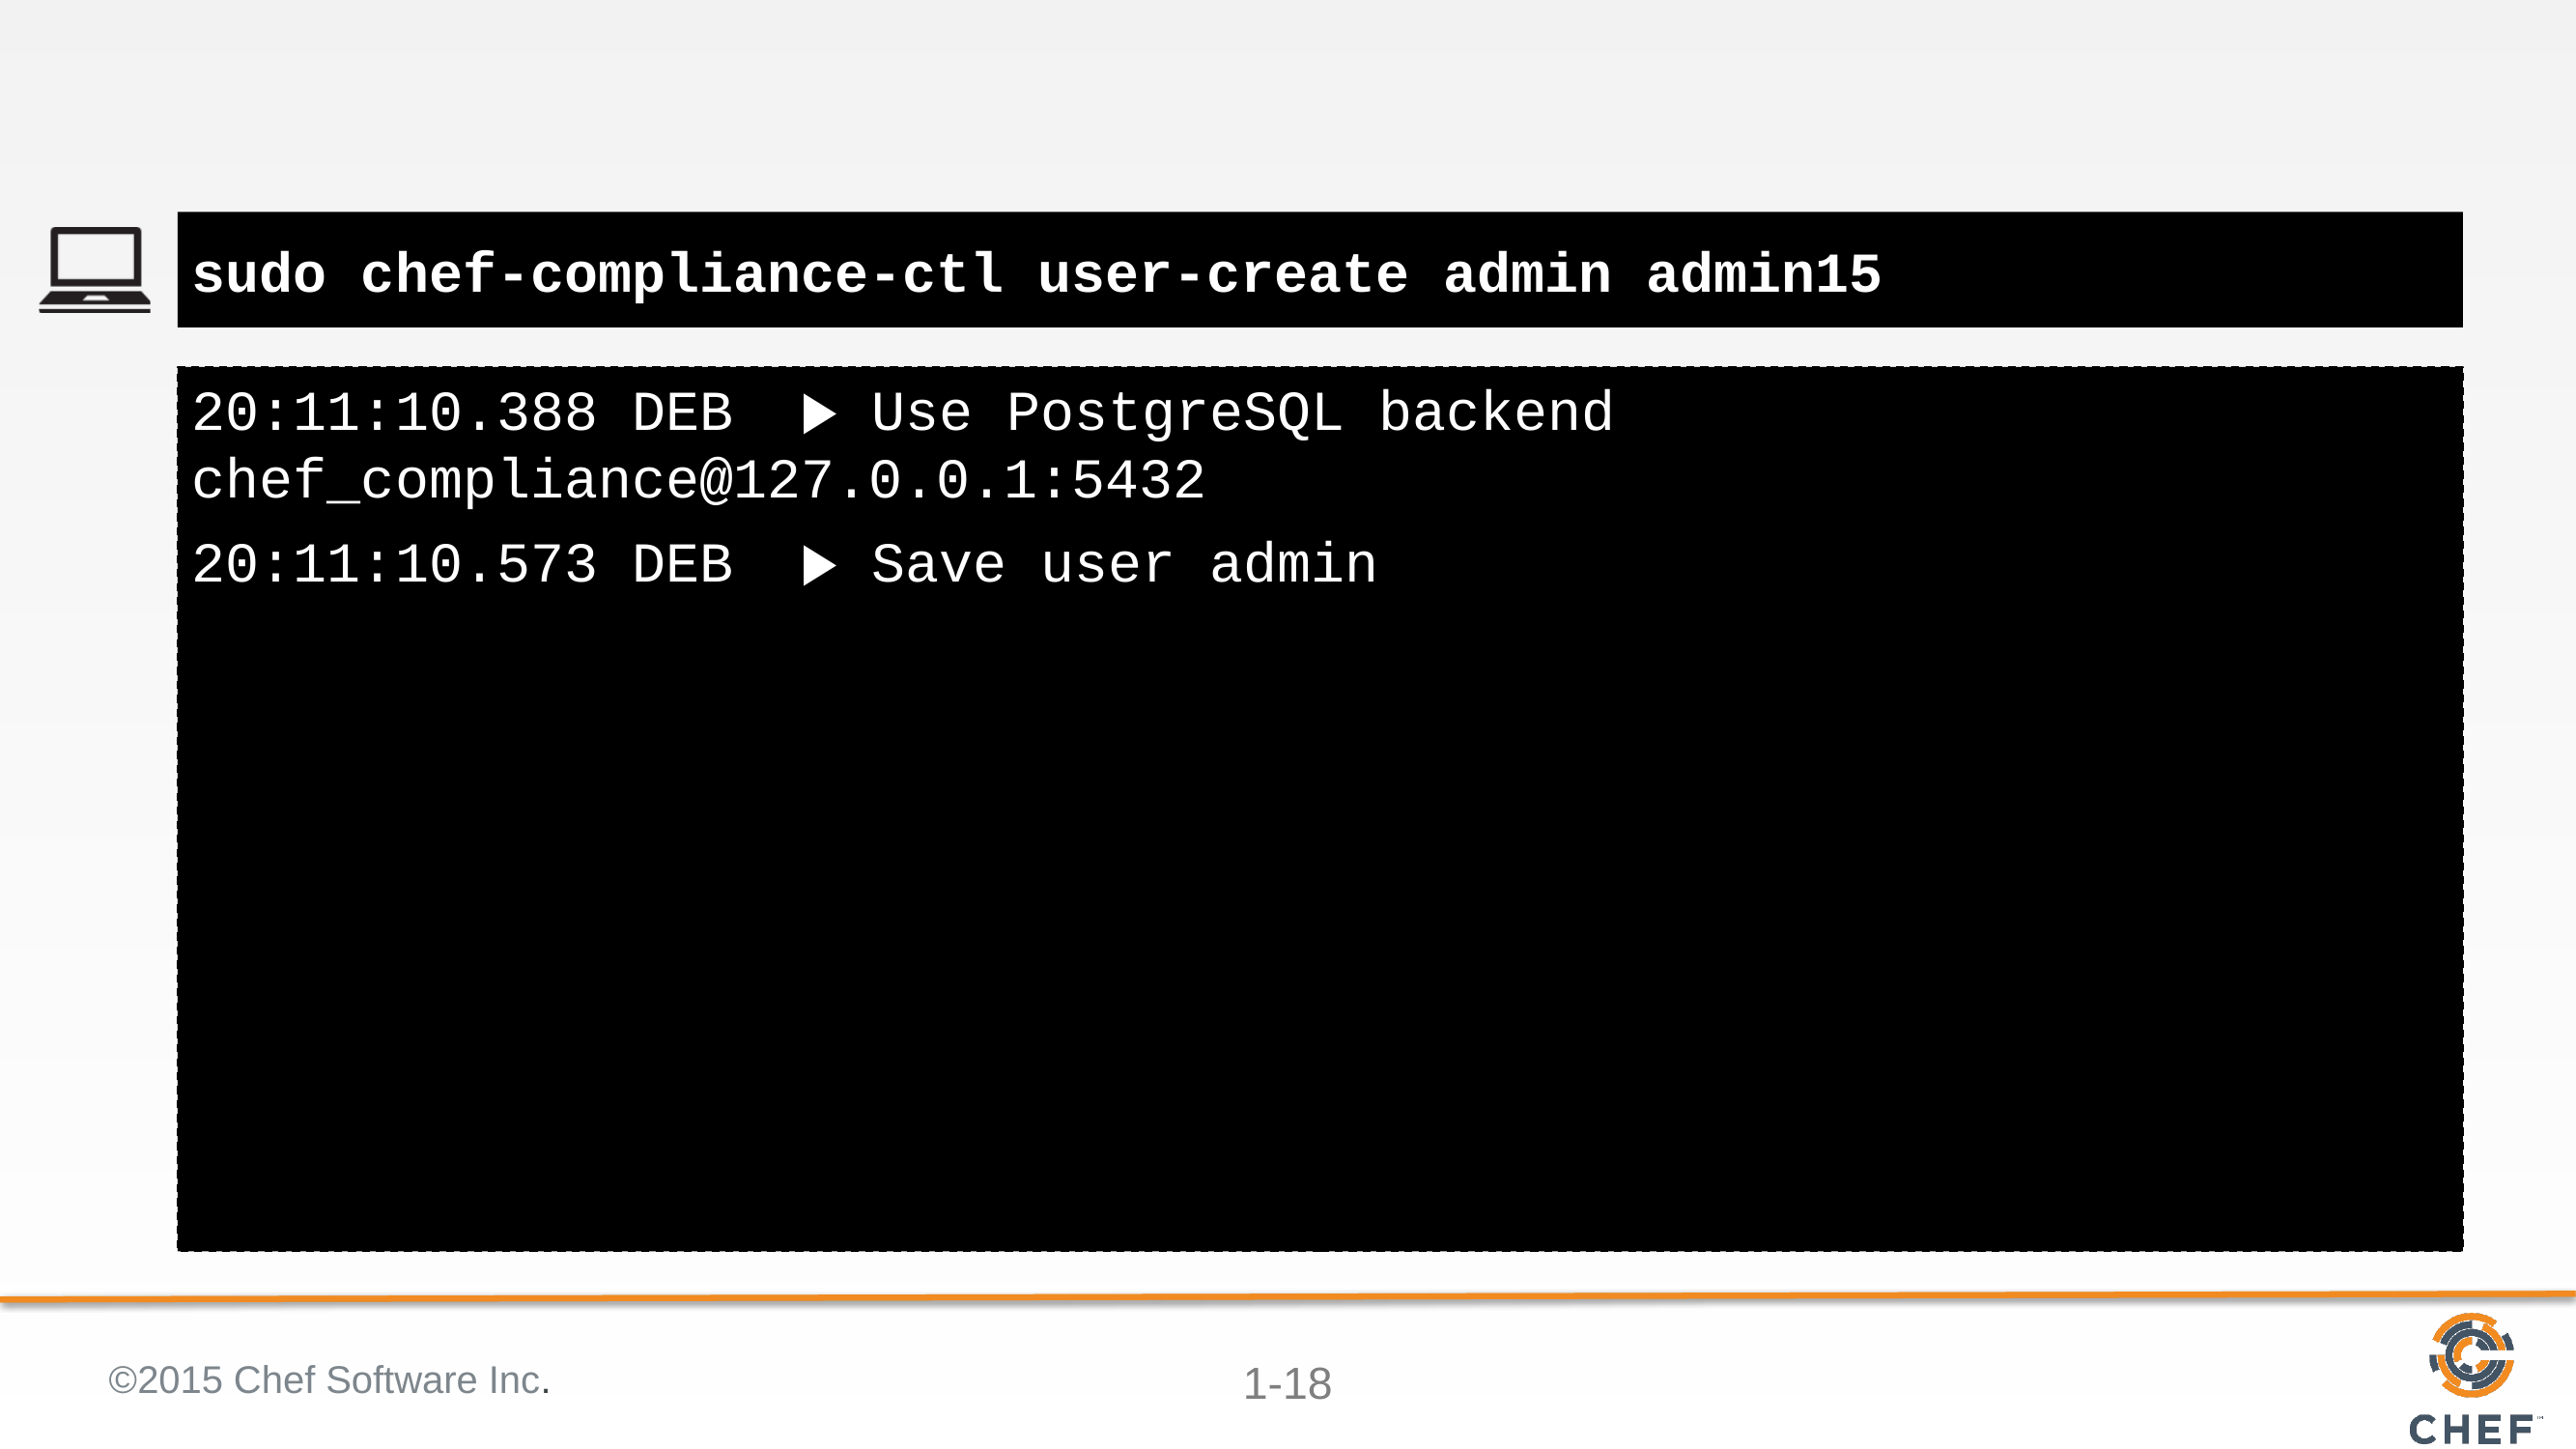

#
sudo chef-compliance-ctl user-create admin admin15
20:11:10.388 DEB  ▶ Use PostgreSQL backend chef_compliance@127.0.0.1:5432
20:11:10.573 DEB  ▶ Save user admin